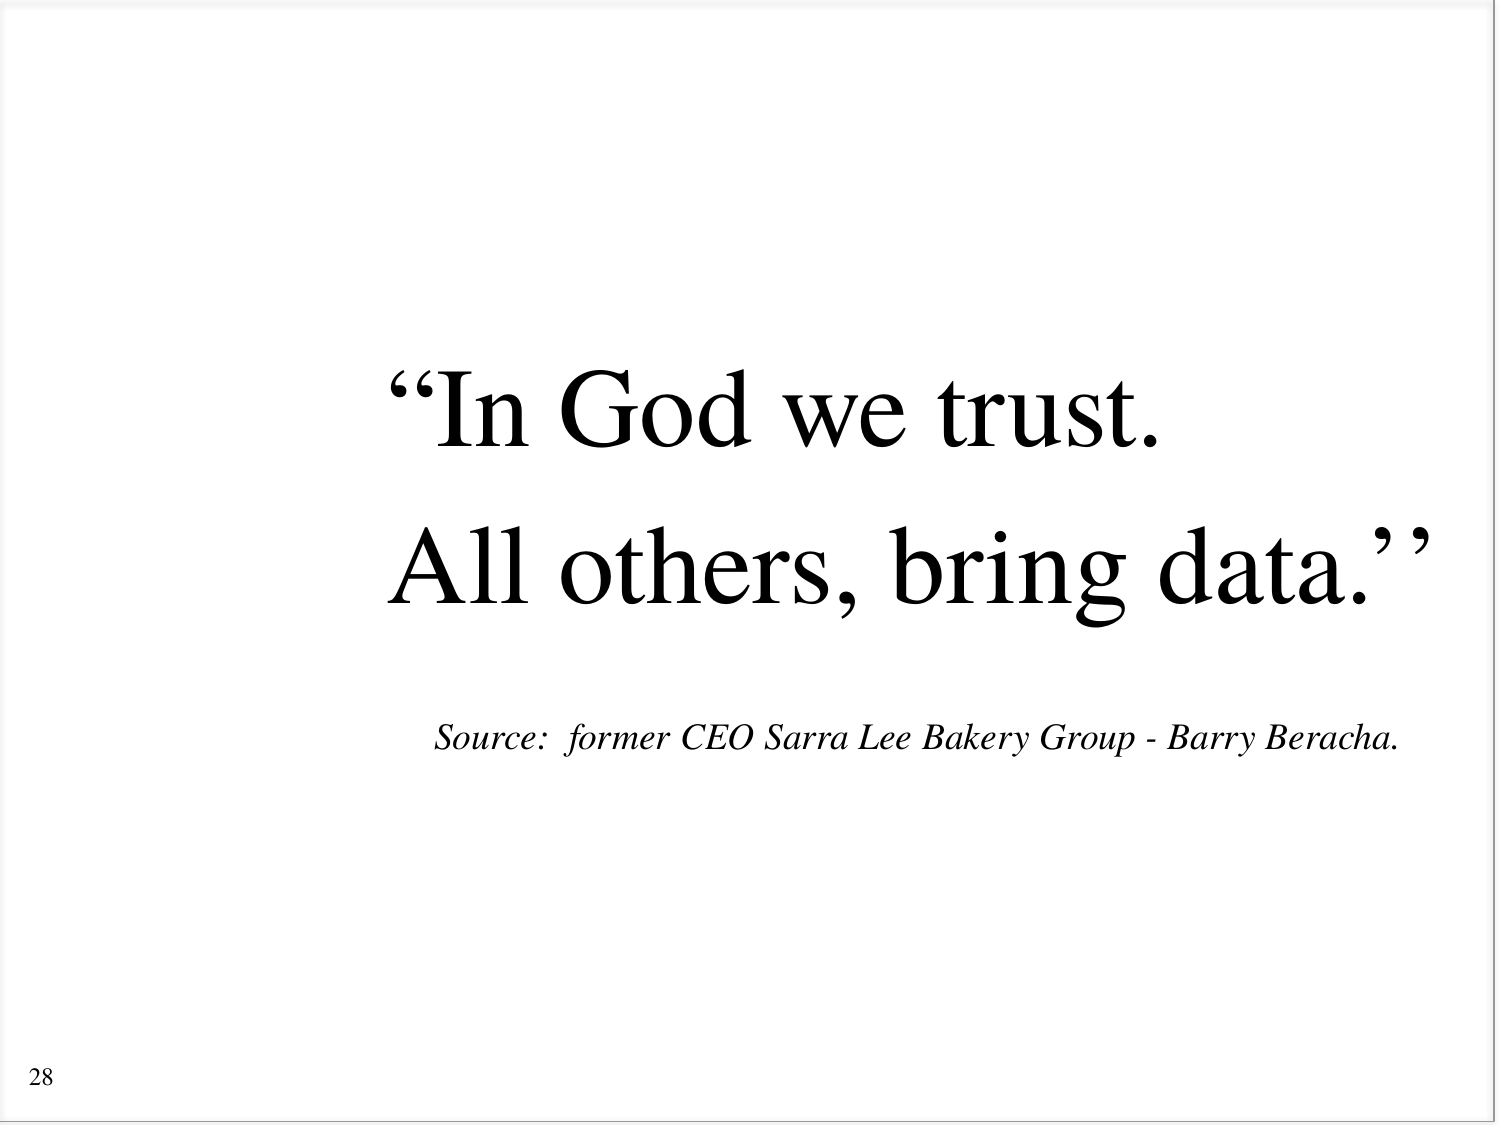

“In God we trust.
All others, bring data.’’
Source:  former CEO Sarra Lee Bakery Group - Barry Beracha.